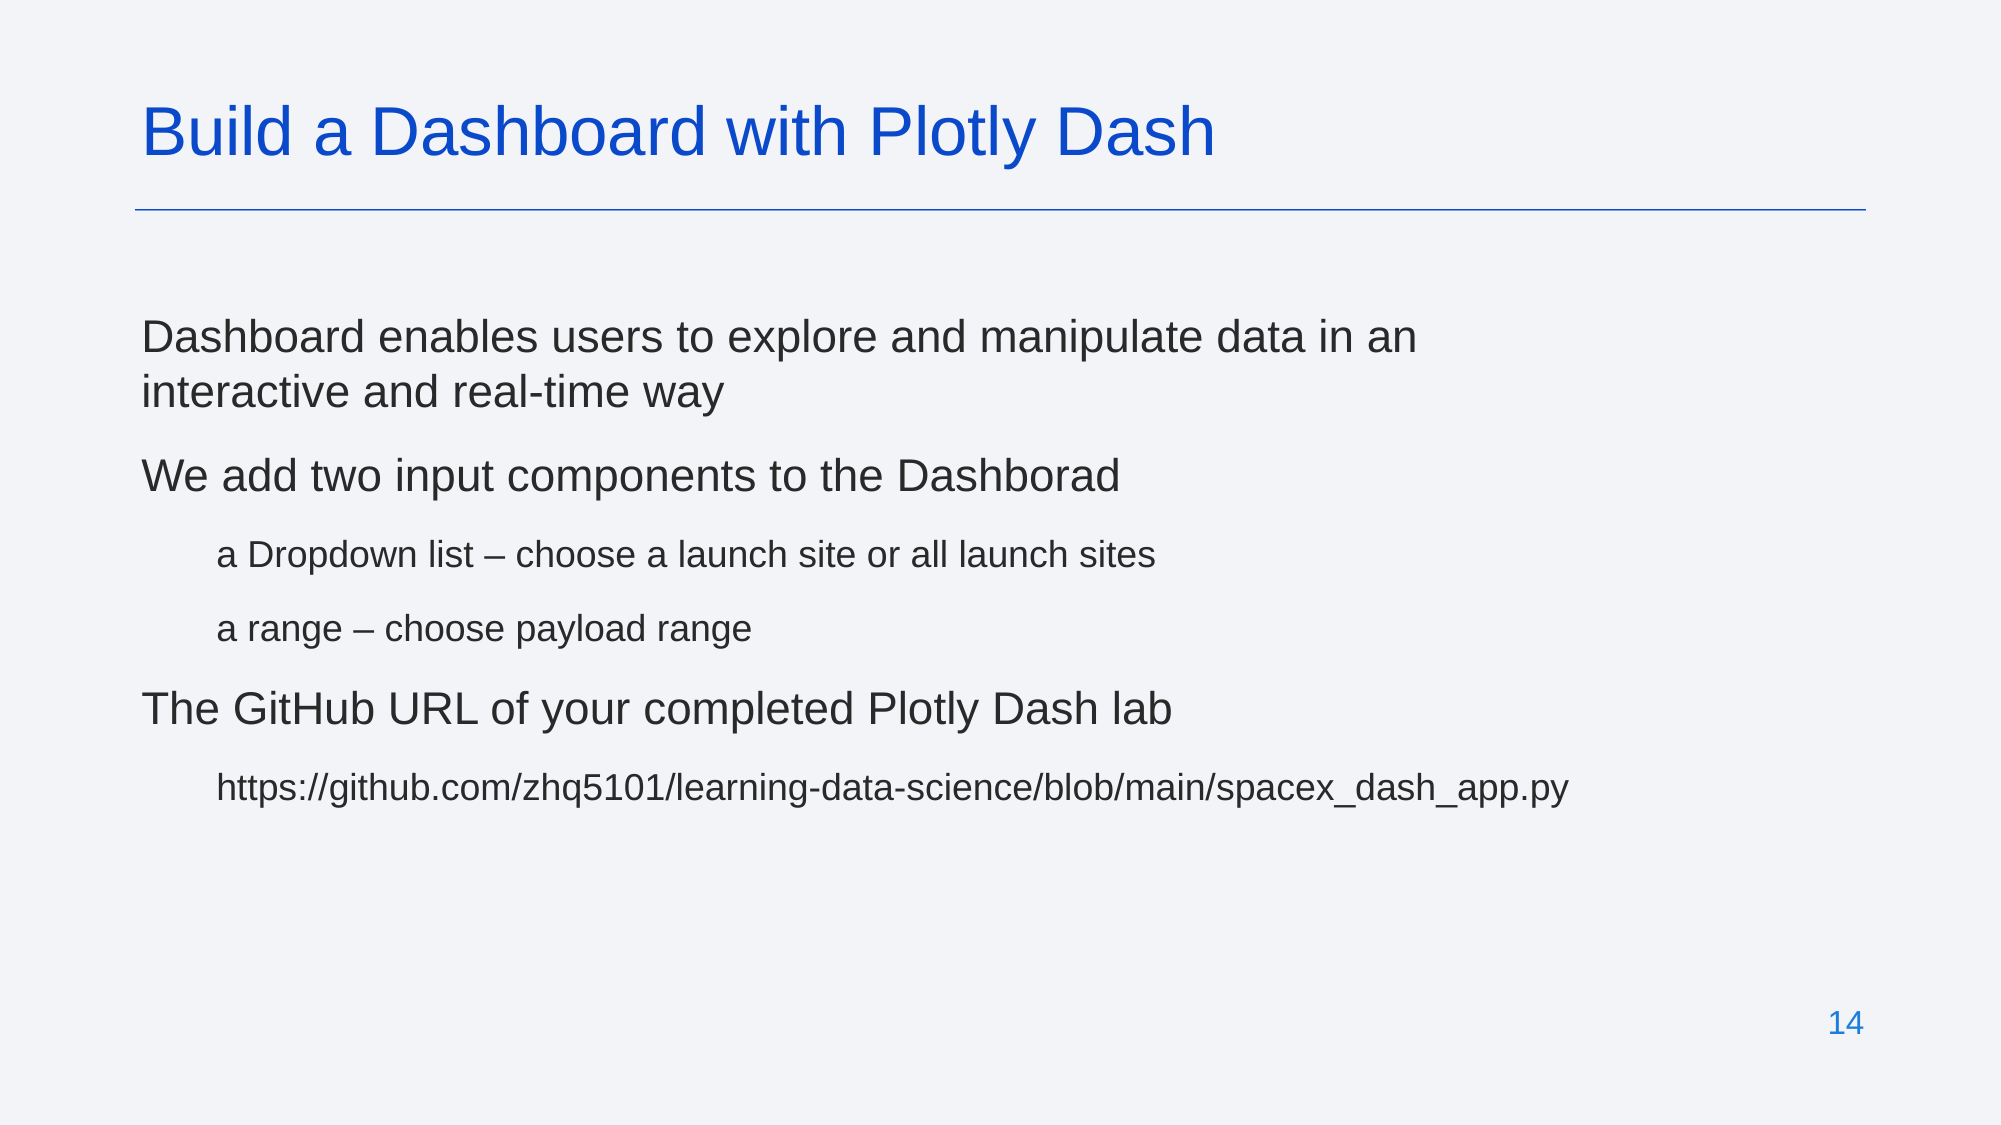

Build a Dashboard with Plotly Dash
Dashboard enables users to explore and manipulate data in an interactive and real-time way
We add two input components to the Dashborad
a Dropdown list – choose a launch site or all launch sites
a range – choose payload range
The GitHub URL of your completed Plotly Dash lab
https://github.com/zhq5101/learning-data-science/blob/main/spacex_dash_app.py

14